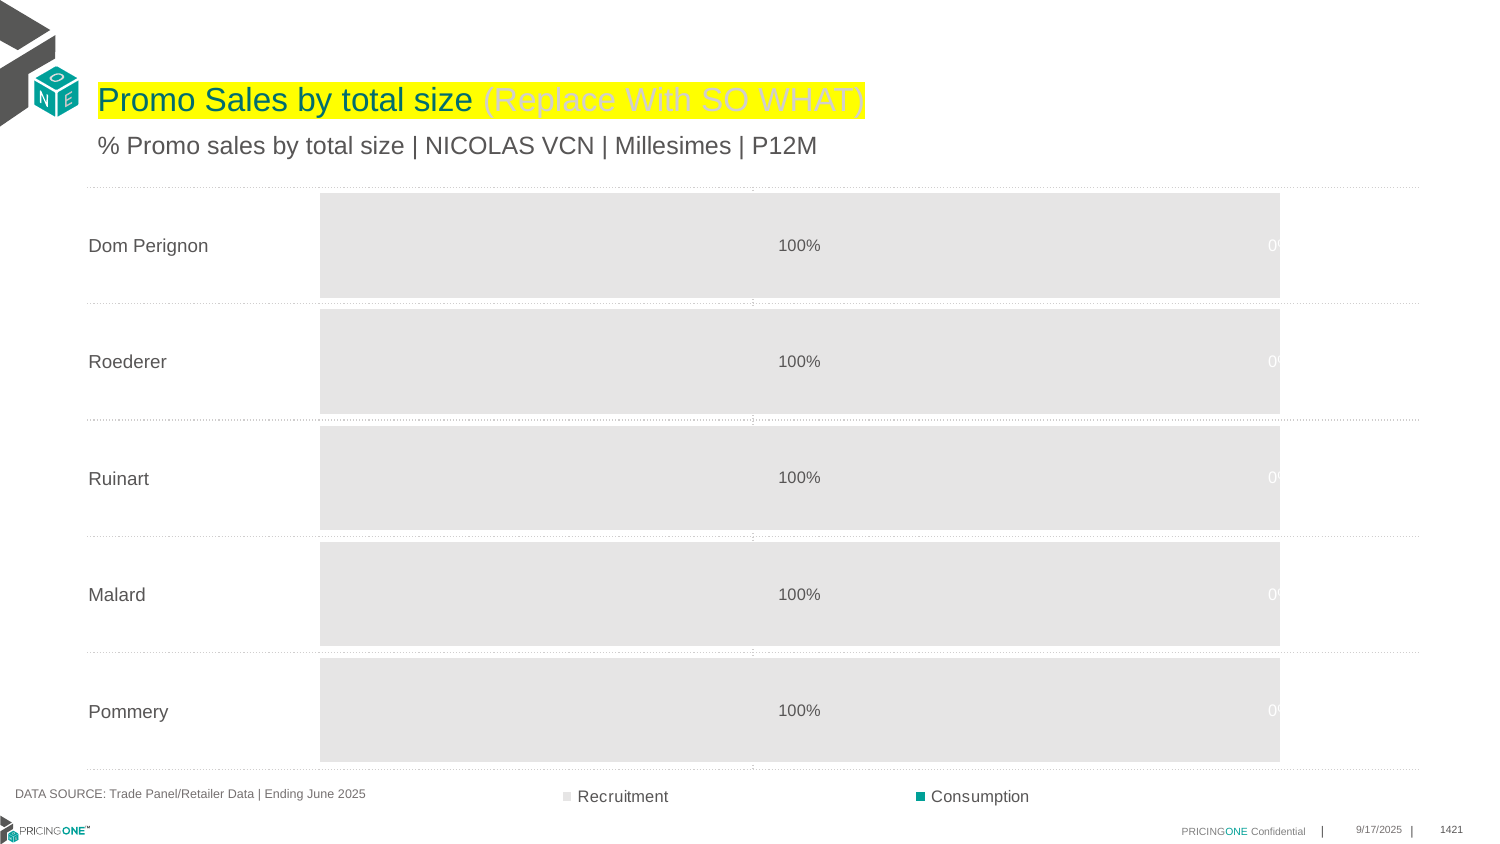

# Promo Sales by total size (Replace With SO WHAT)

% Promo sales by total size | NICOLAS VCN | Millesimes | P12M

### Chart

| Category | Recruitment | Consumption |
|---|---|---|
| Dom Perignon | 1.0 | 0.0 |
| Roederer | 1.0 | 0.0 |
| Ruinart | 1.0 | 0.0 |
| Malard | 1.0 | 0.0 |
| Pommery | 1.0 | 0.0 |
| Dom Perignon | 4 |
| --- | --- |
| Roederer |  |
| Ruinart |  |
| Malard |  |
| Pommery |  |
DATA SOURCE: Trade Panel/Retailer Data | Ending June 2025

9/17/2025
1421